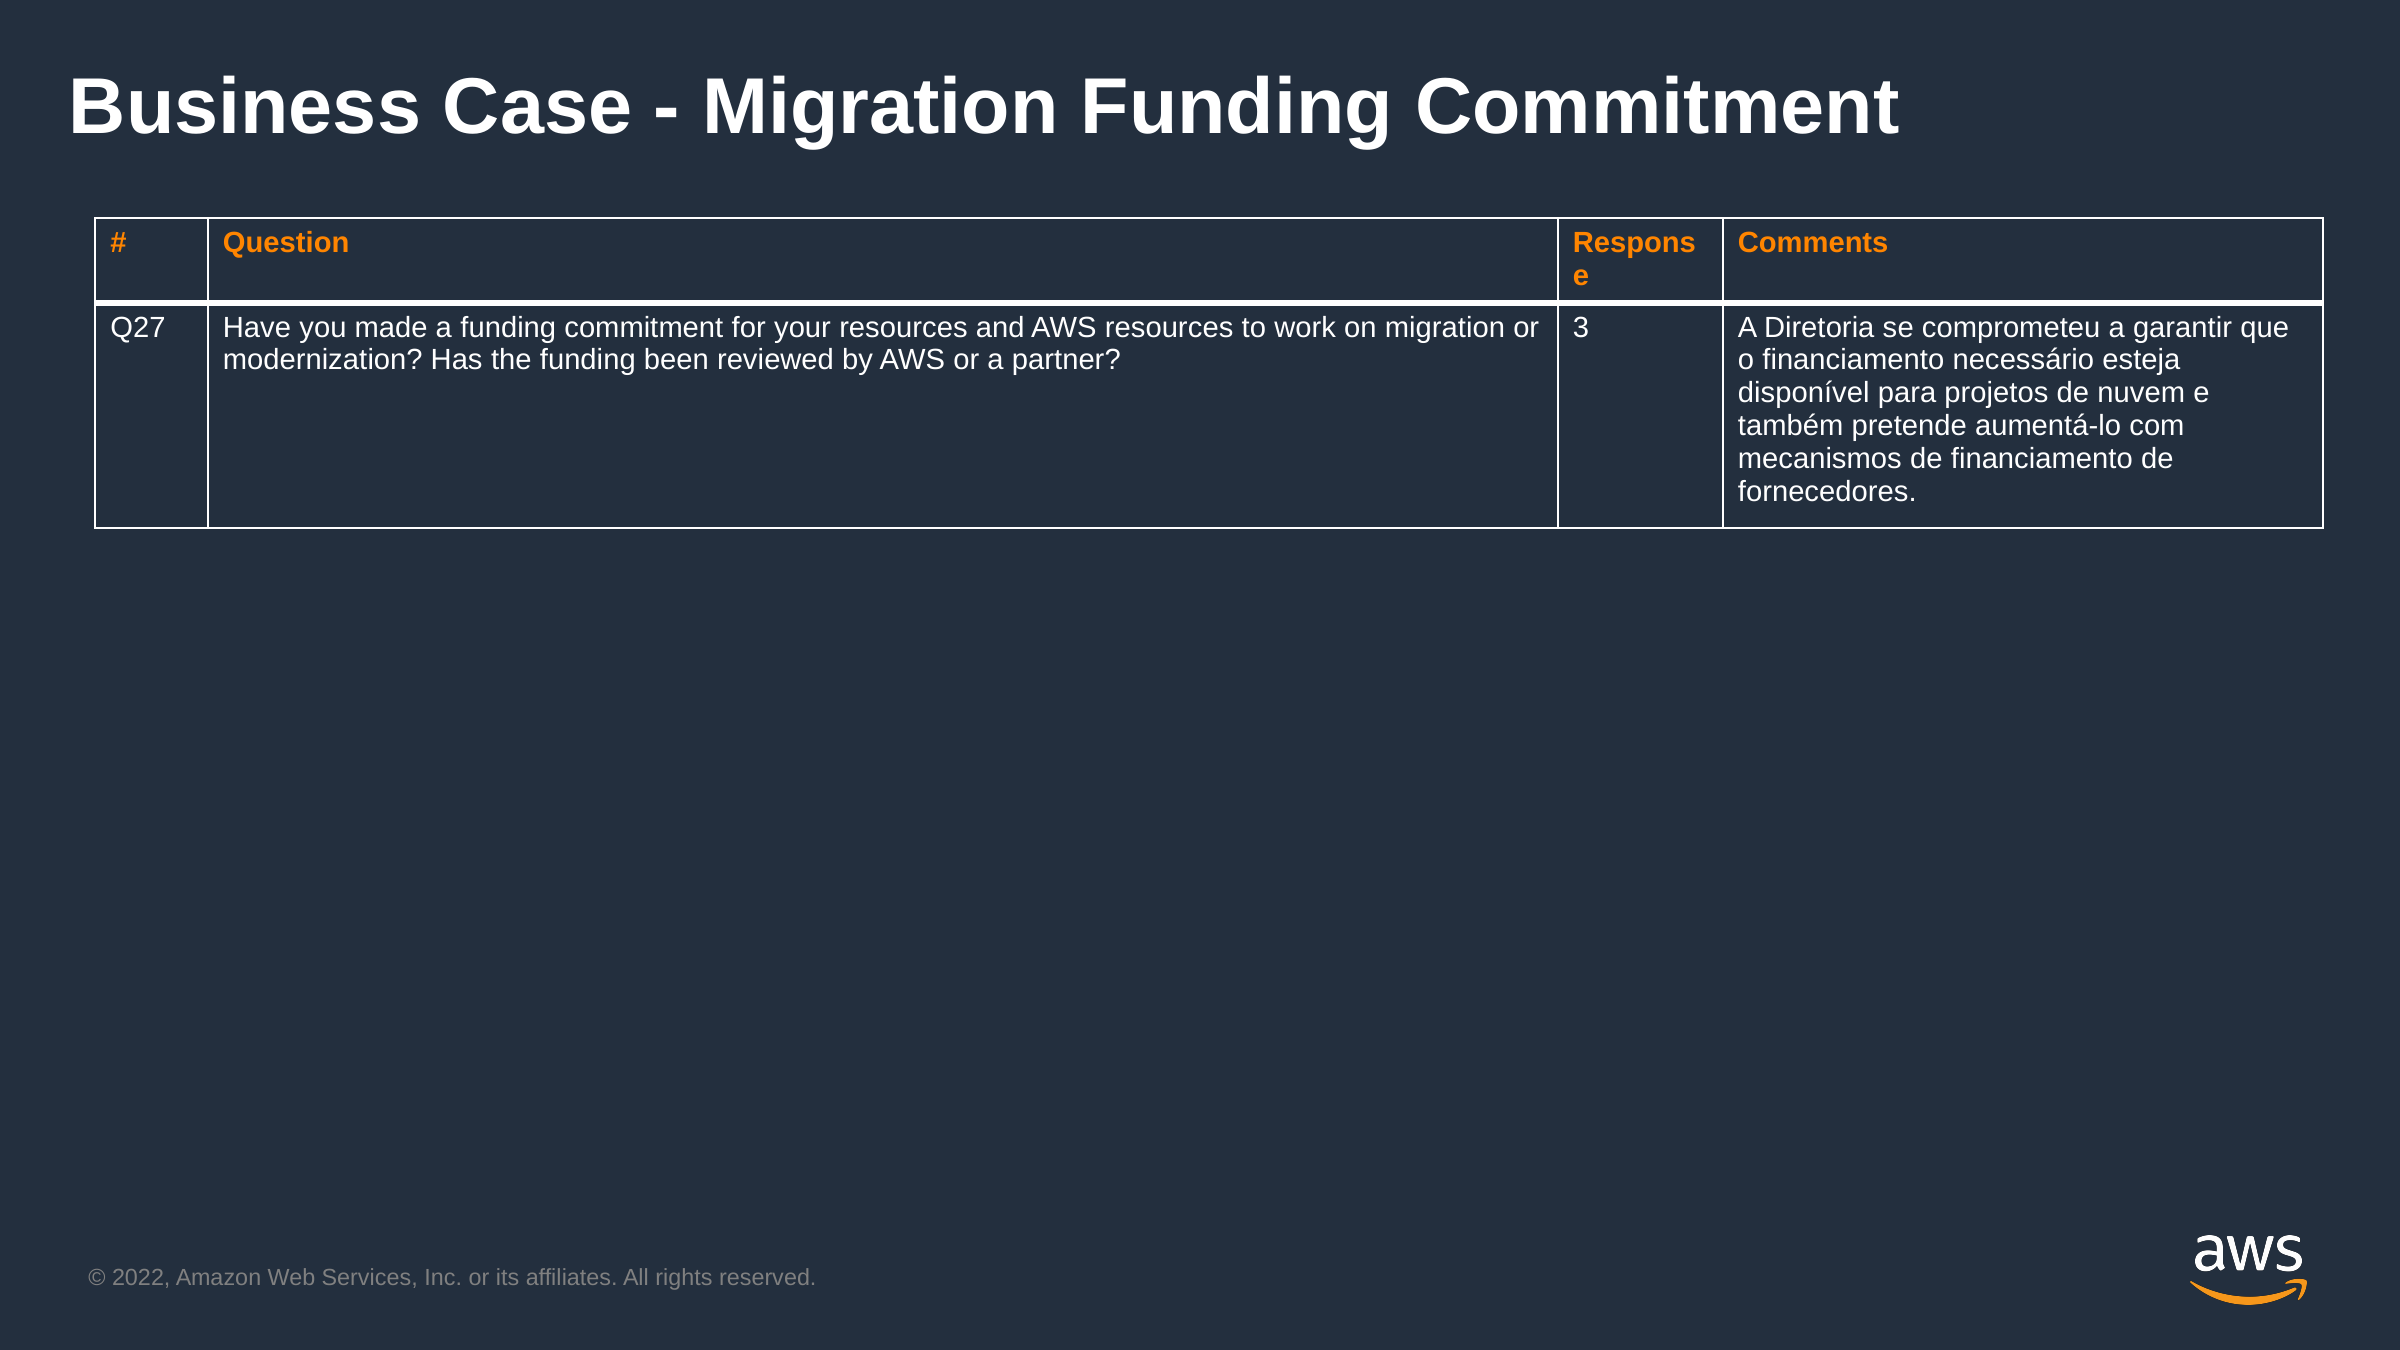

Business Case - Migration Funding Commitment
| # | Question | Response | Comments |
| --- | --- | --- | --- |
| Q27 | Have you made a funding commitment for your resources and AWS resources to work on migration or modernization? Has the funding been reviewed by AWS or a partner? | 3 | A Diretoria se comprometeu a garantir que o financiamento necessário esteja disponível para projetos de nuvem e também pretende aumentá-lo com mecanismos de financiamento de fornecedores. |